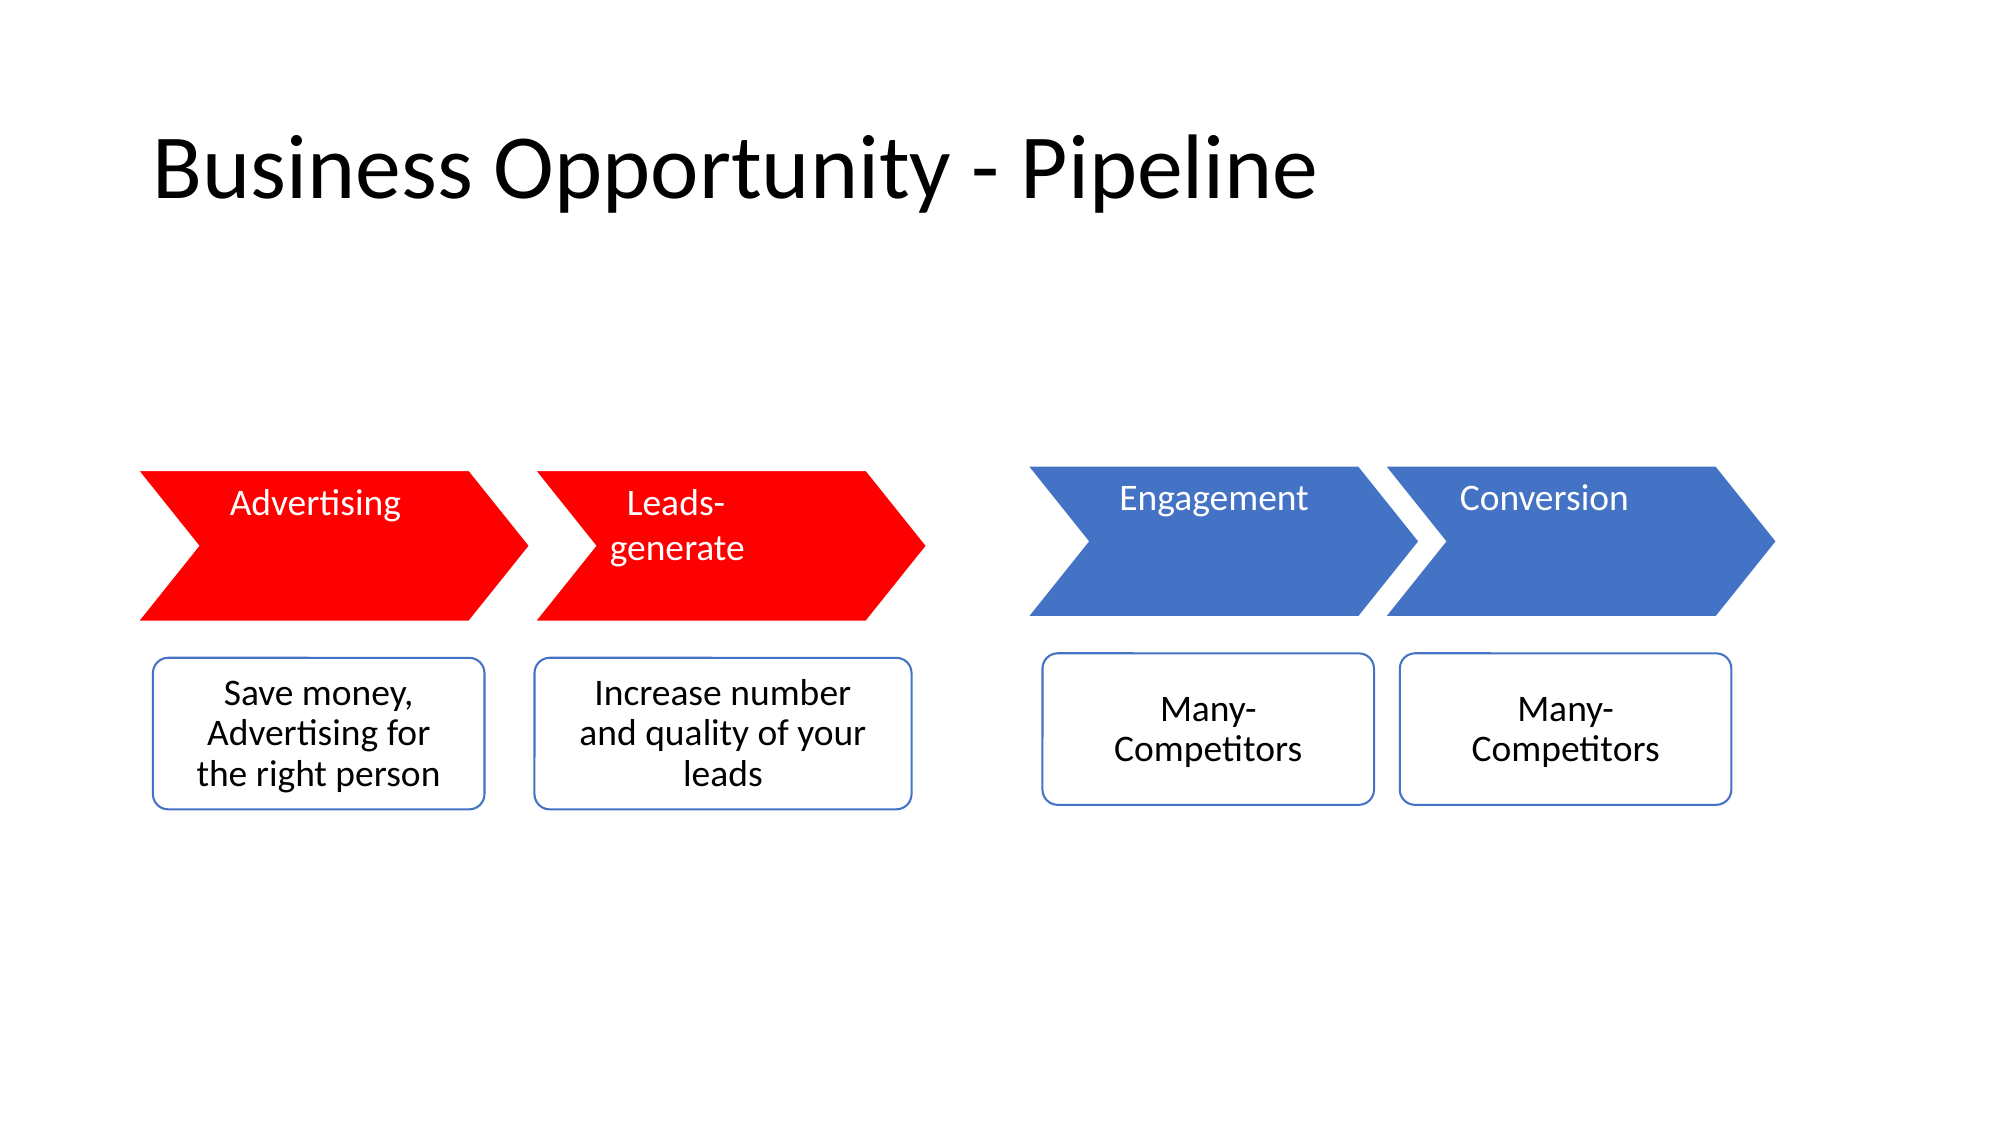

# Business Opportunity - Pipeline
  Engagement
Conversion
  Advertising
  Leads-generate

Many-Competitors

Many-Competitors

Save money, Advertising for the right person

Increase number and quality of your leads